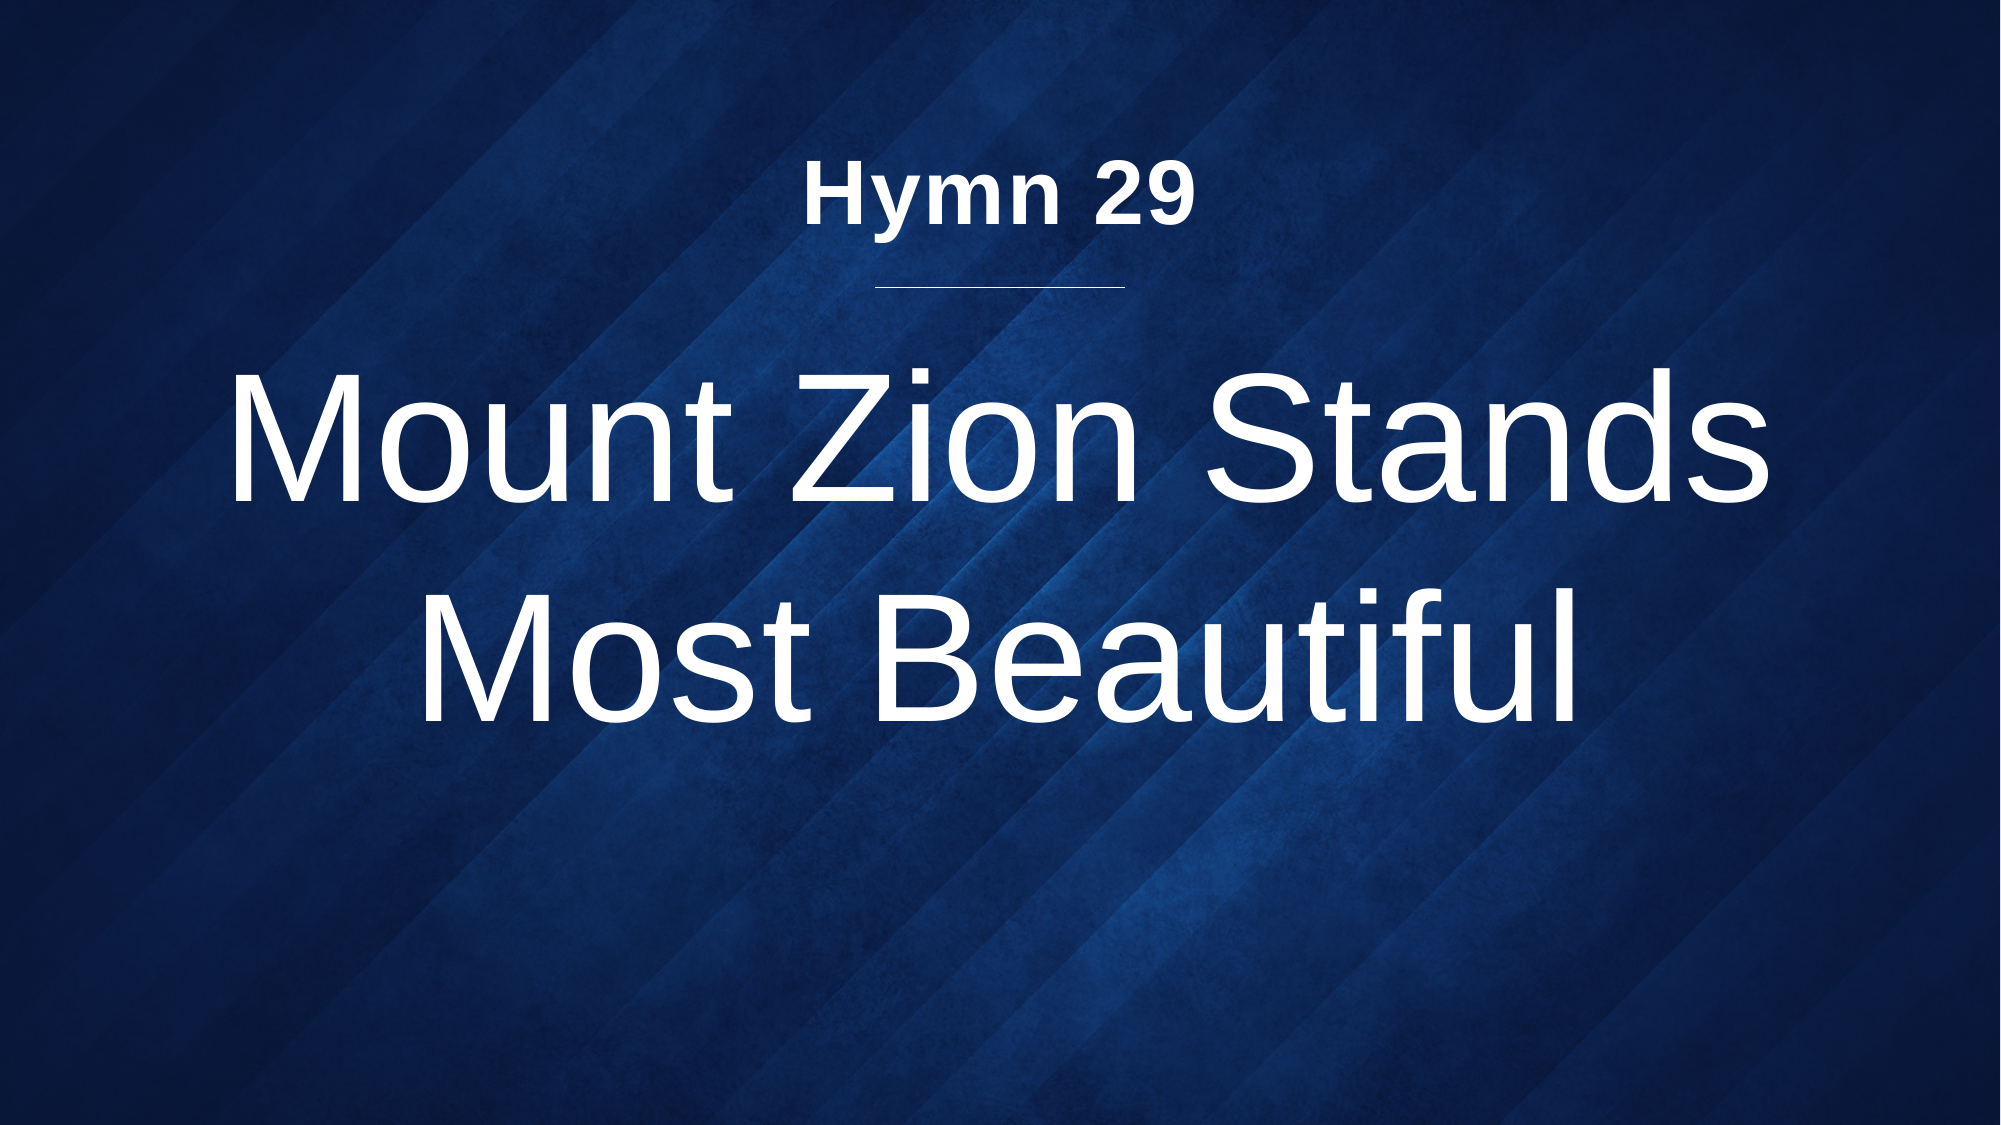

Hymn 29
# Mount Zion Stands Most Beautiful